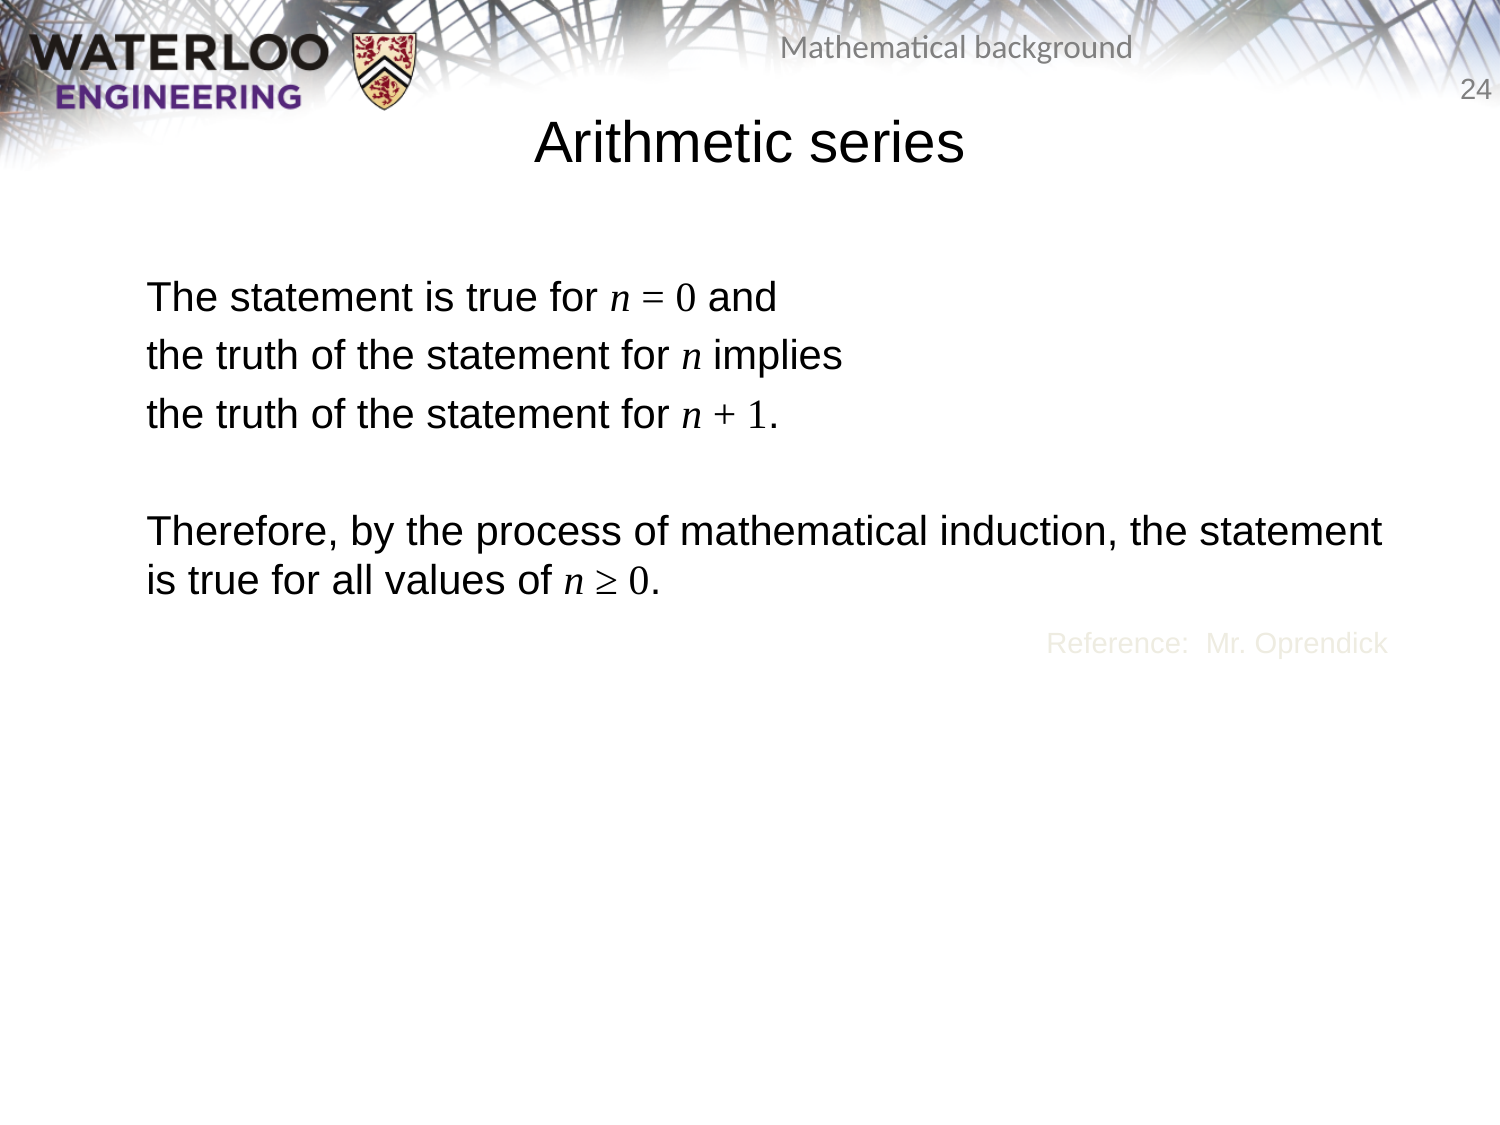

# Arithmetic series
	The statement is true for n = 0 and
	the truth of the statement for n implies
	the truth of the statement for n + 1.

	Therefore, by the process of mathematical induction, the statement is true for all values of n ≥ 0.
							Reference:  Mr. Oprendick